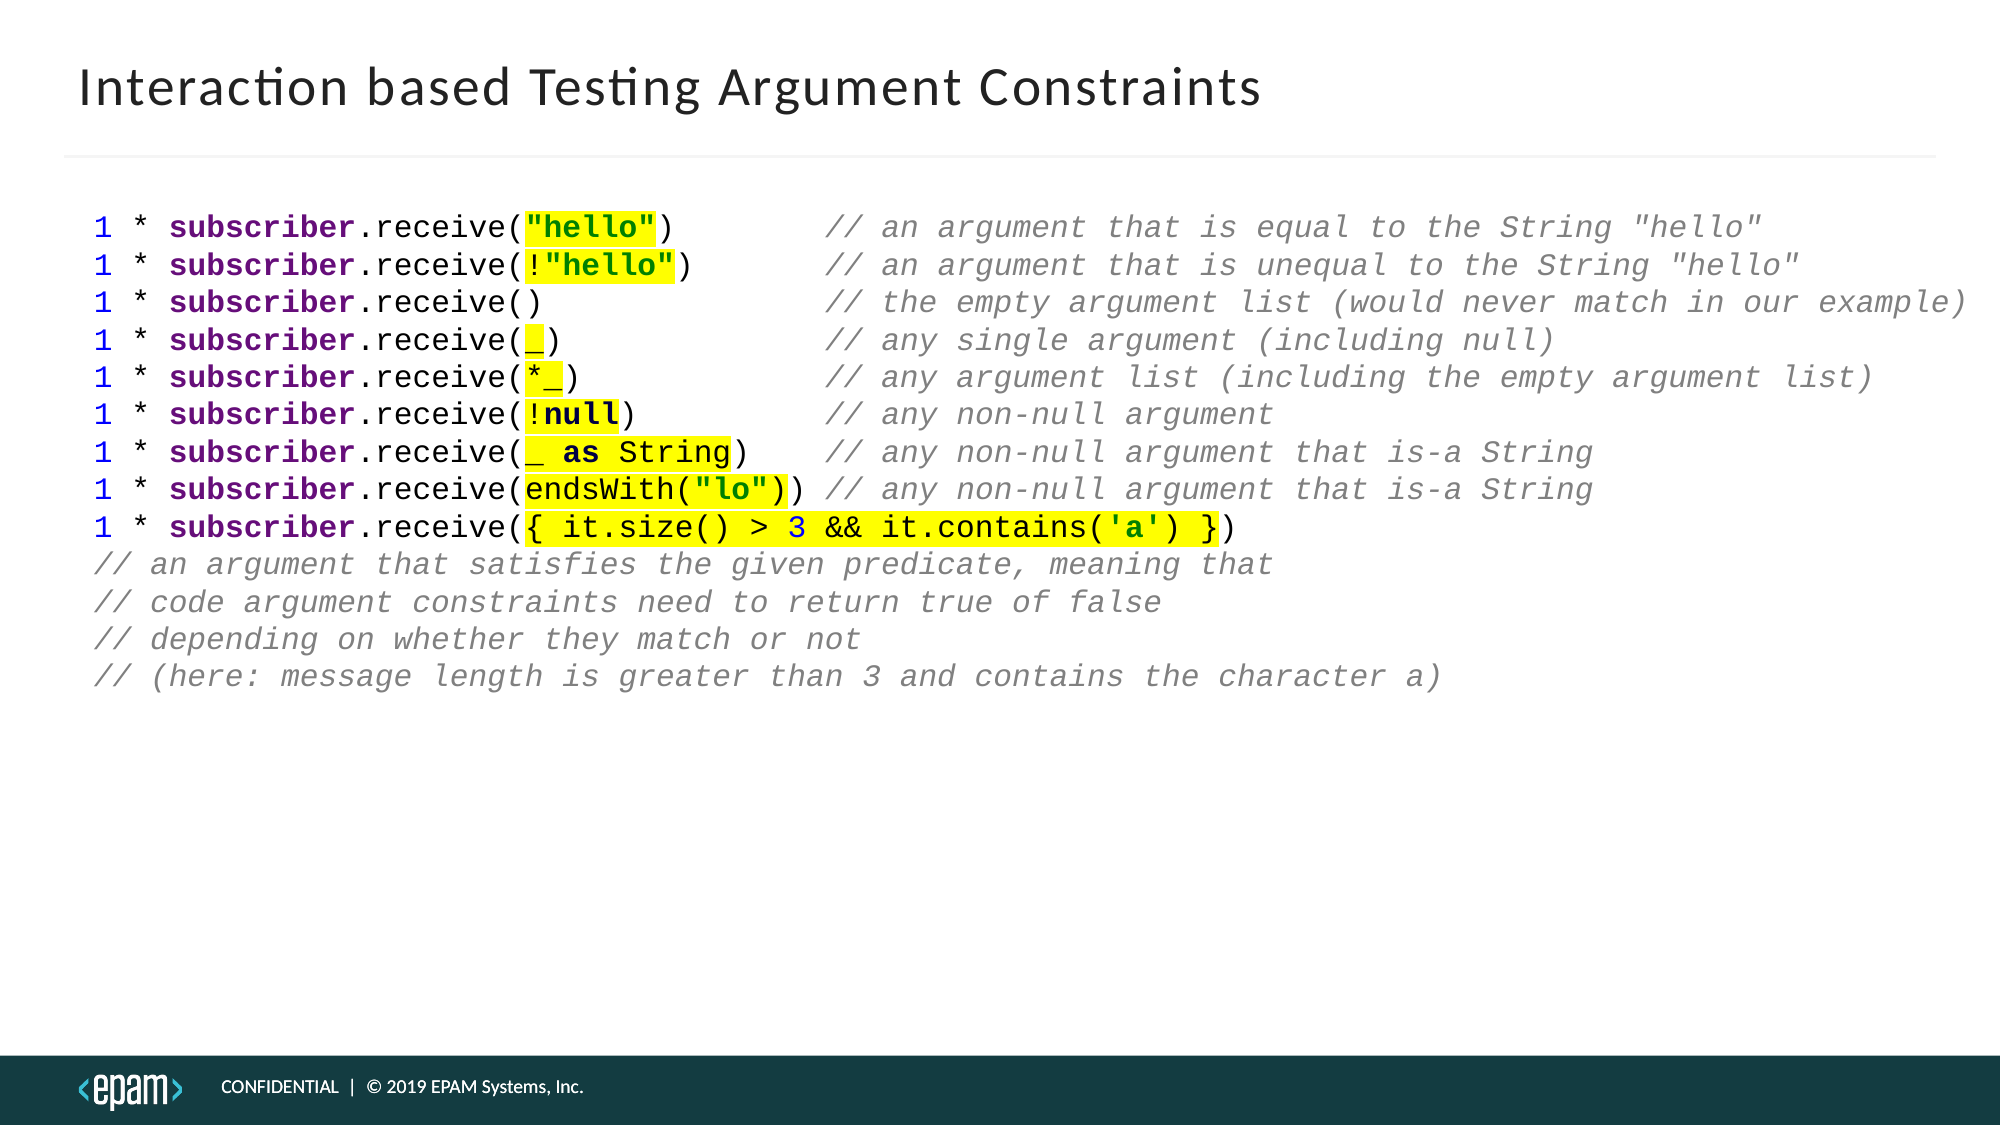

# Interaction based Testing Argument Constraints
1 * subscriber.receive("hello")        // an argument that is equal to the String "hello"
1 * subscriber.receive(!"hello")       // an argument that is unequal to the String "hello"
1 * subscriber.receive()               // the empty argument list (would never match in our example)
1 * subscriber.receive(_)              // any single argument (including null)
1 * subscriber.receive(*_)             // any argument list (including the empty argument list)
1 * subscriber.receive(!null)          // any non-null argument
1 * subscriber.receive(_ as String)    // any non-null argument that is-a String
1 * subscriber.receive(endsWith("lo")) // any non-null argument that is-a String
1 * subscriber.receive({ it.size() > 3 && it.contains('a') })
// an argument that satisfies the given predicate, meaning that
// code argument constraints need to return true of false
// depending on whether they match or not
// (here: message length is greater than 3 and contains the character a)
CONFIDENTIAL  |  © 2019 EPAM Systems, Inc.